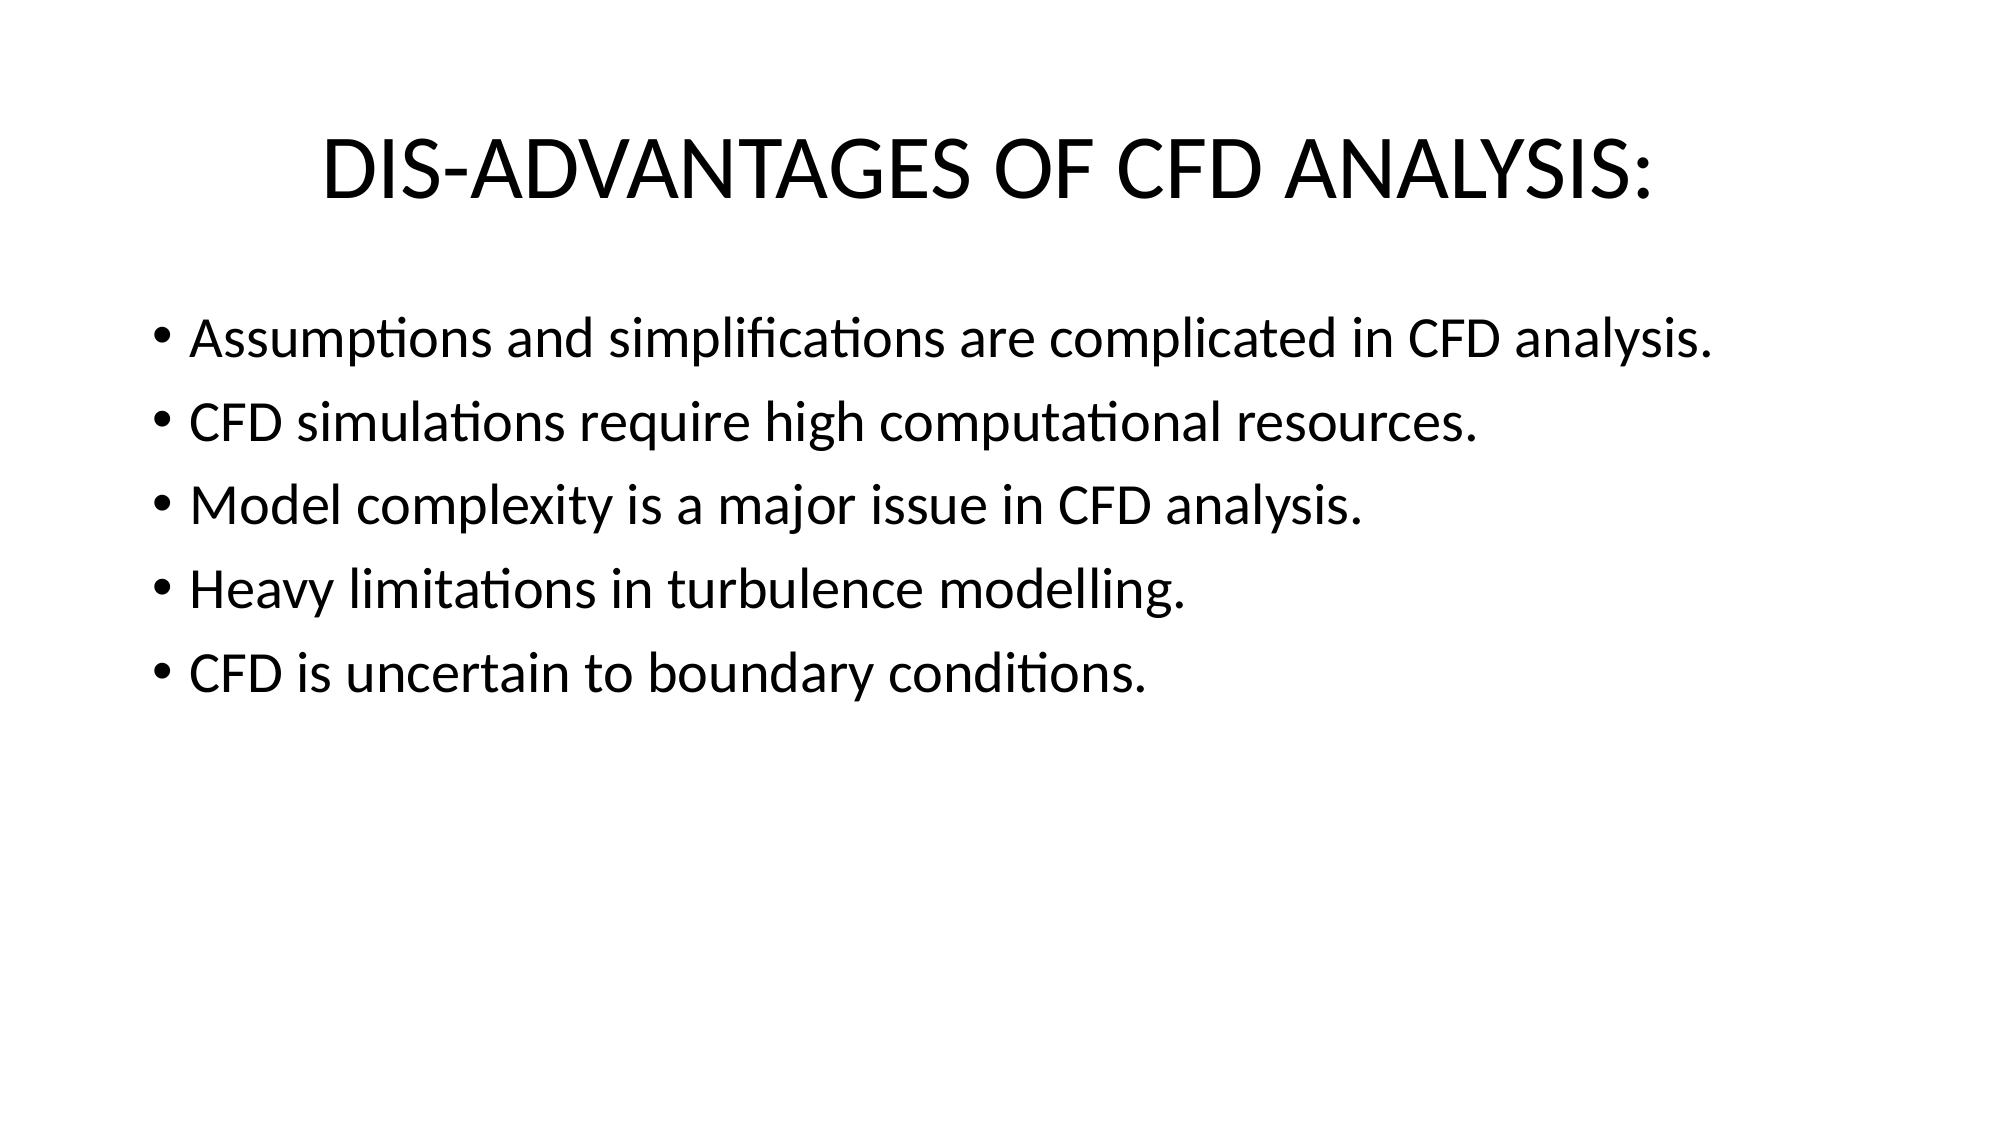

# DIS-ADVANTAGES OF CFD ANALYSIS:
Assumptions and simplifications are complicated in CFD analysis.
CFD simulations require high computational resources.
Model complexity is a major issue in CFD analysis.
Heavy limitations in turbulence modelling.
CFD is uncertain to boundary conditions.